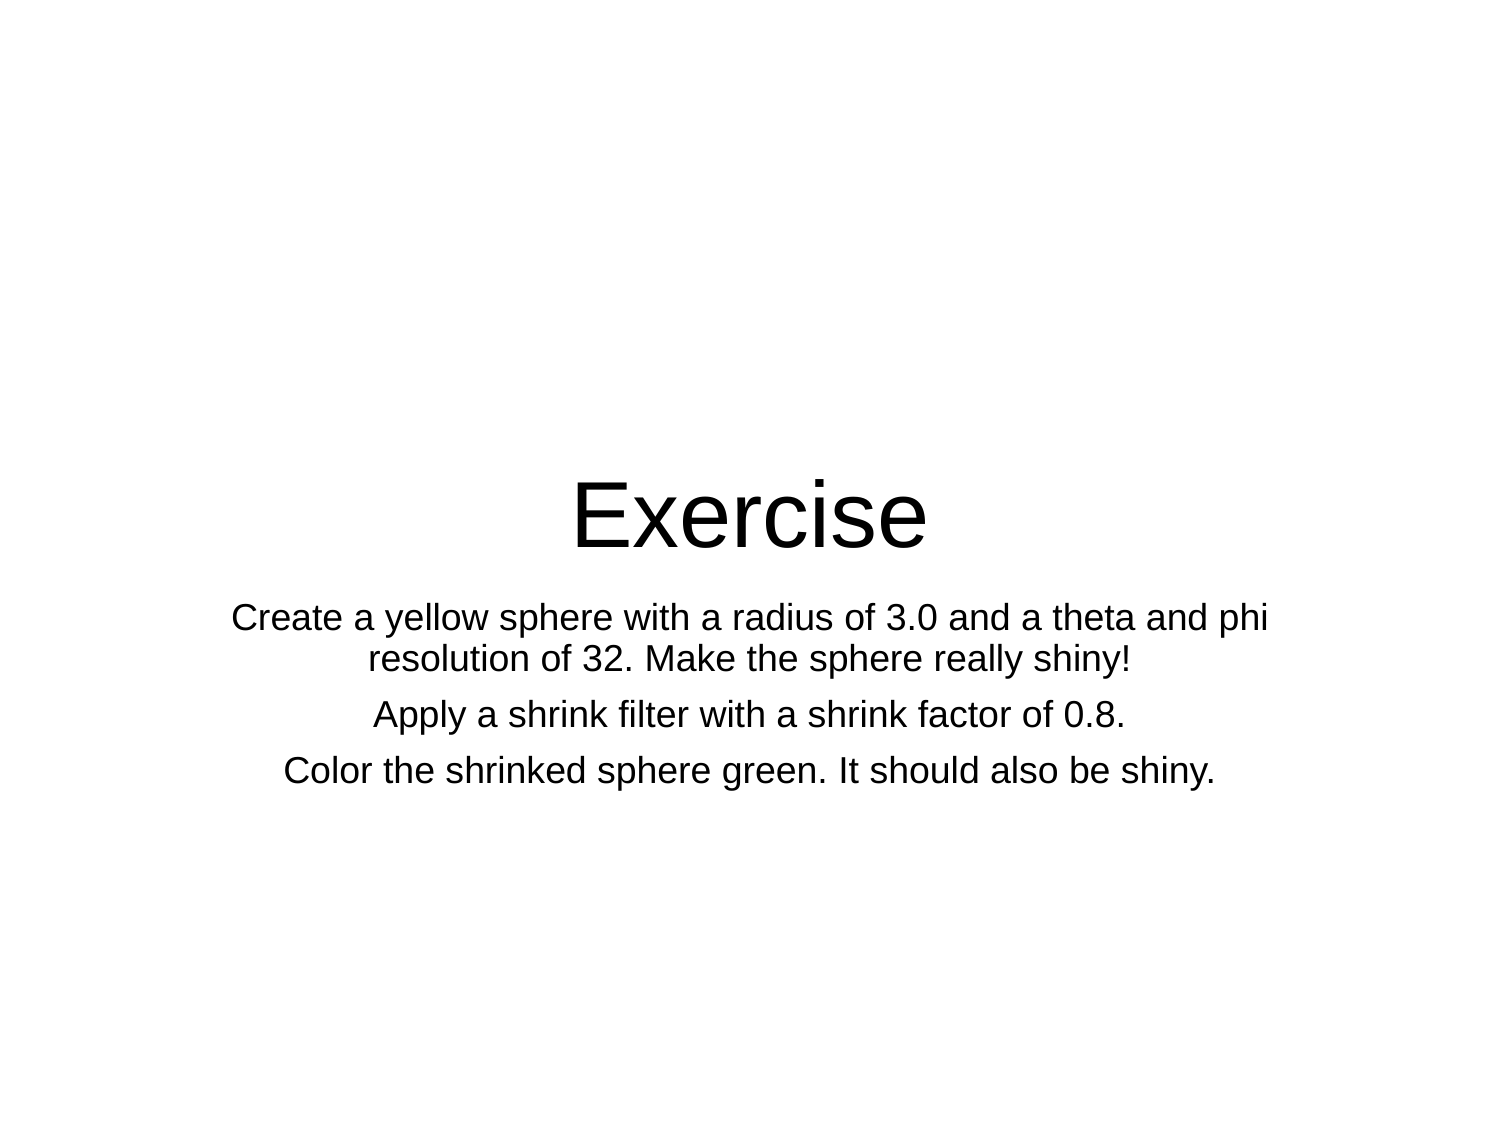

# Exercise
Create a yellow sphere with a radius of 3.0 and a theta and phi resolution of 32. Make the sphere really shiny!
Apply a shrink filter with a shrink factor of 0.8.
Color the shrinked sphere green. It should also be shiny.